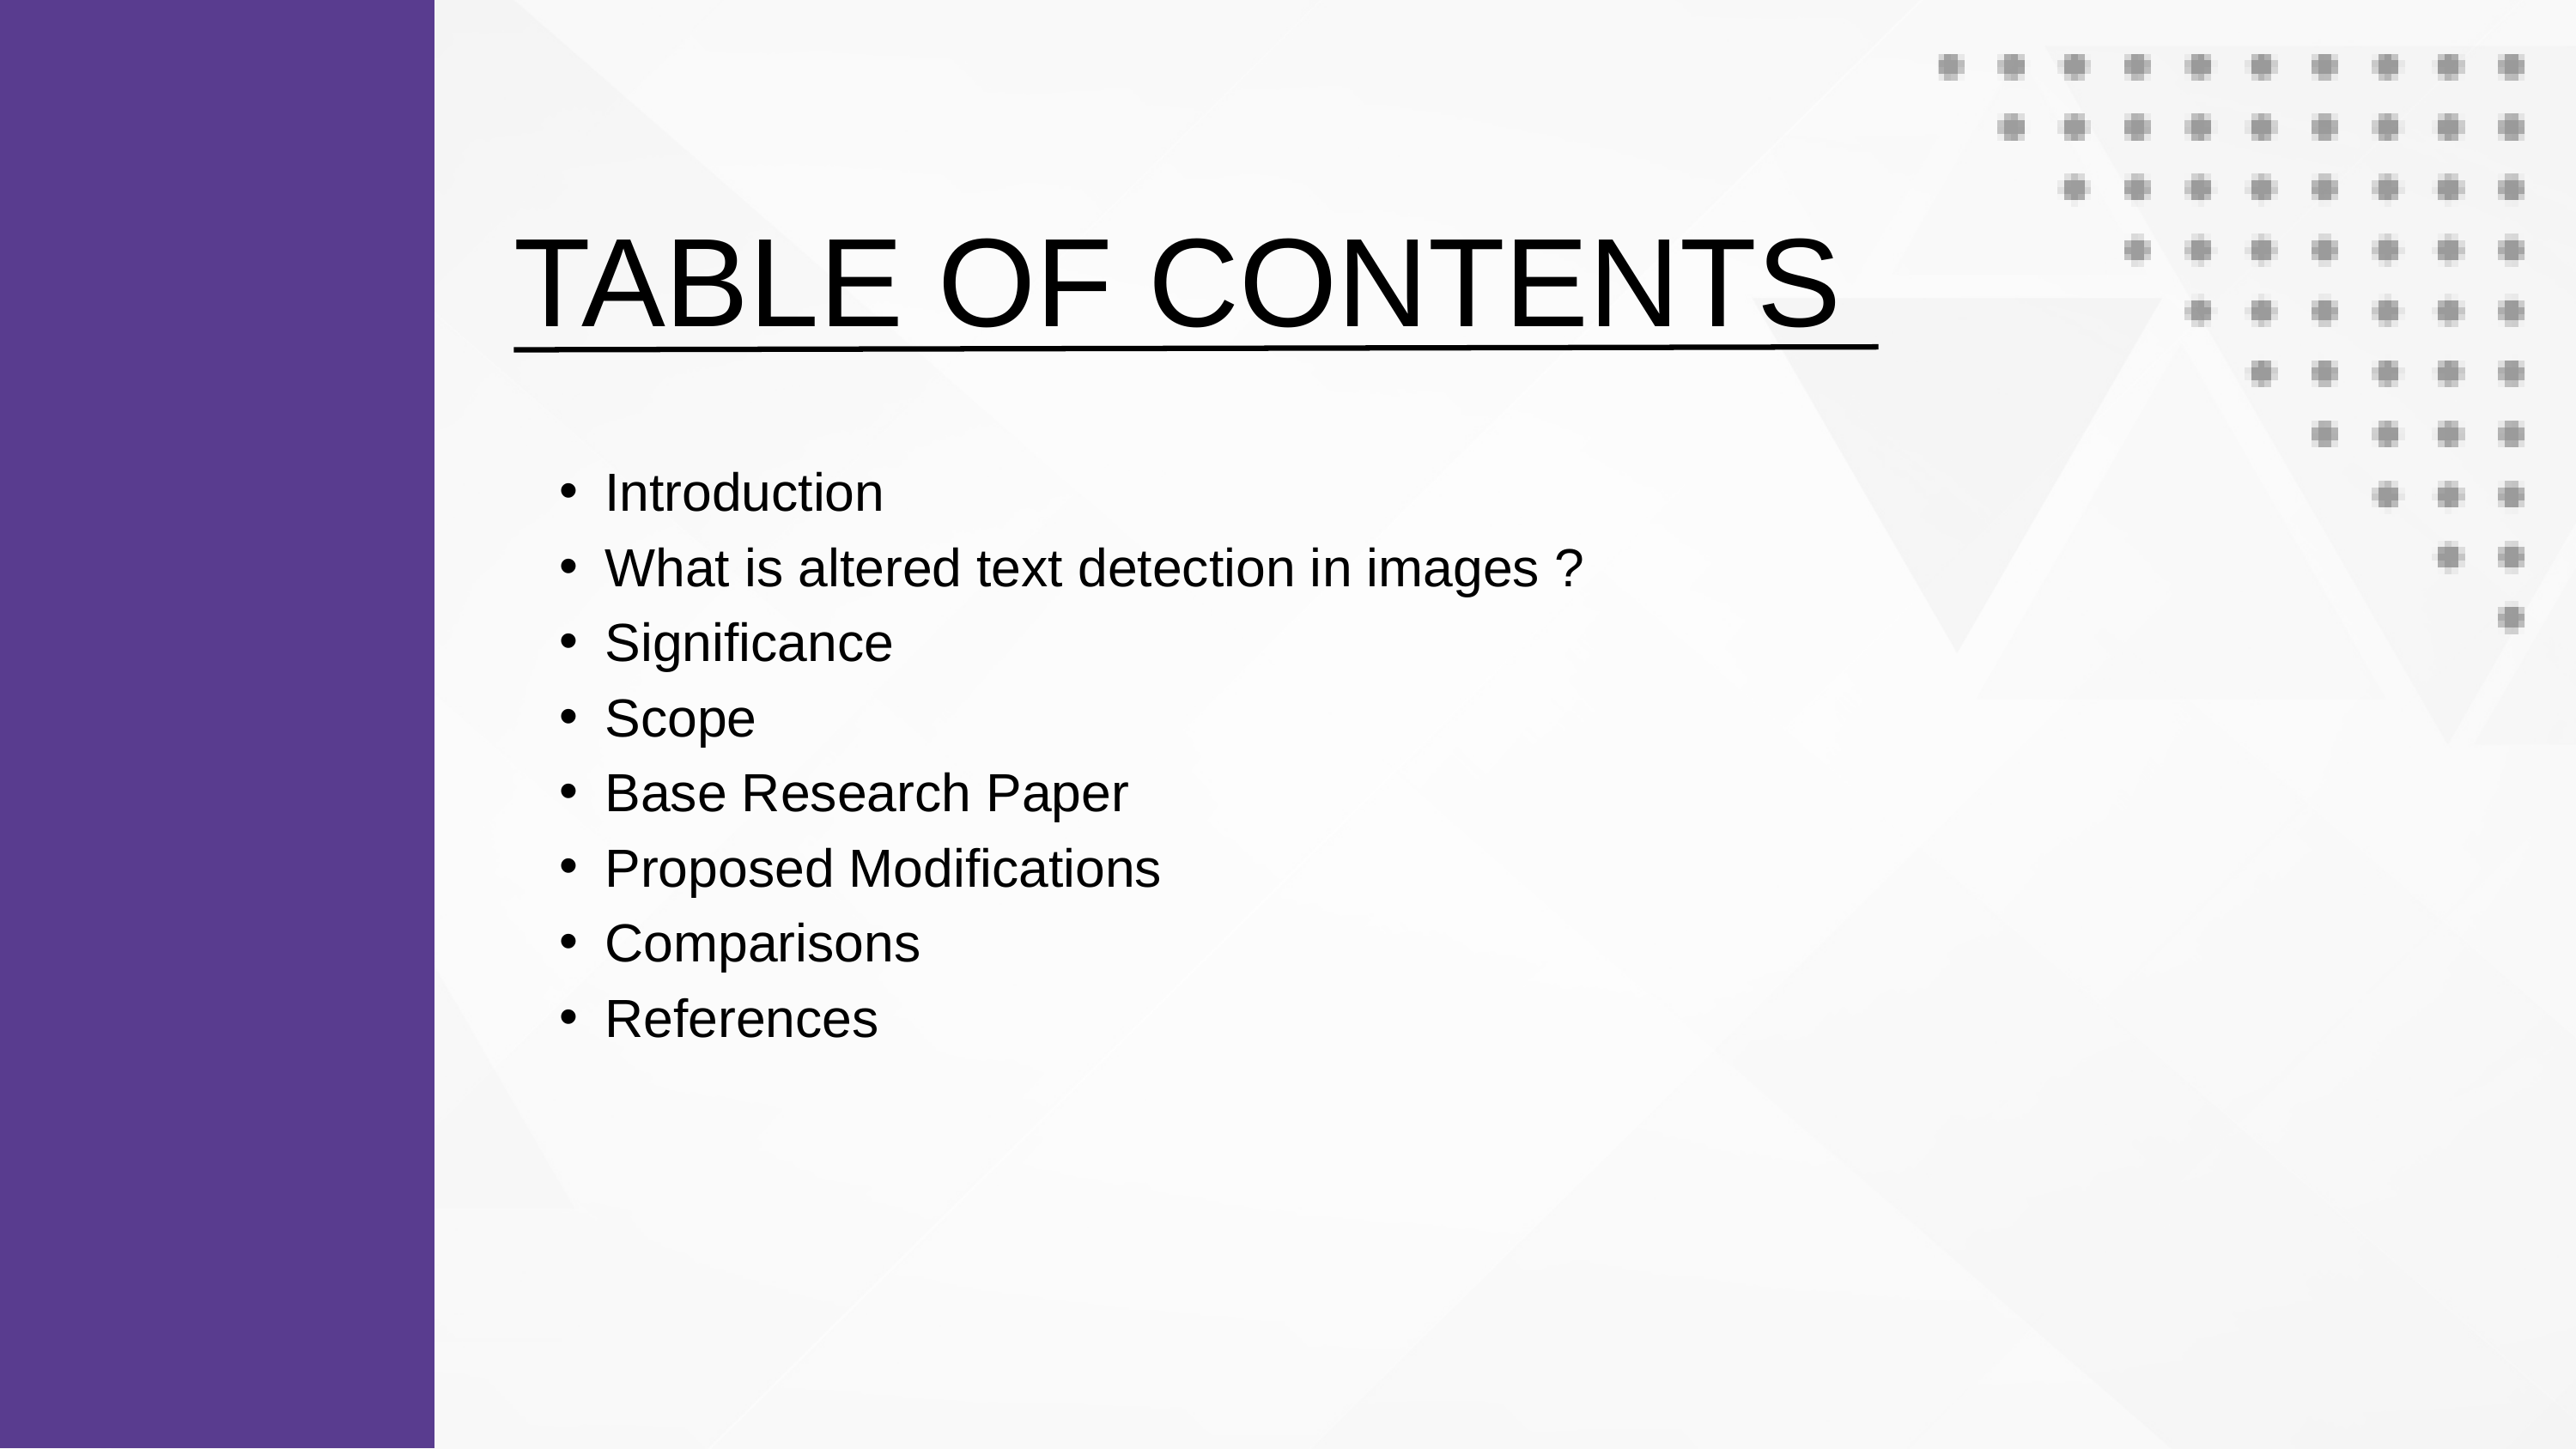

TABLE OF CONTENTS

Introduction
What is altered text detection in images ?
Significance
Scope
Base Research Paper
Proposed Modifications
Comparisons
References